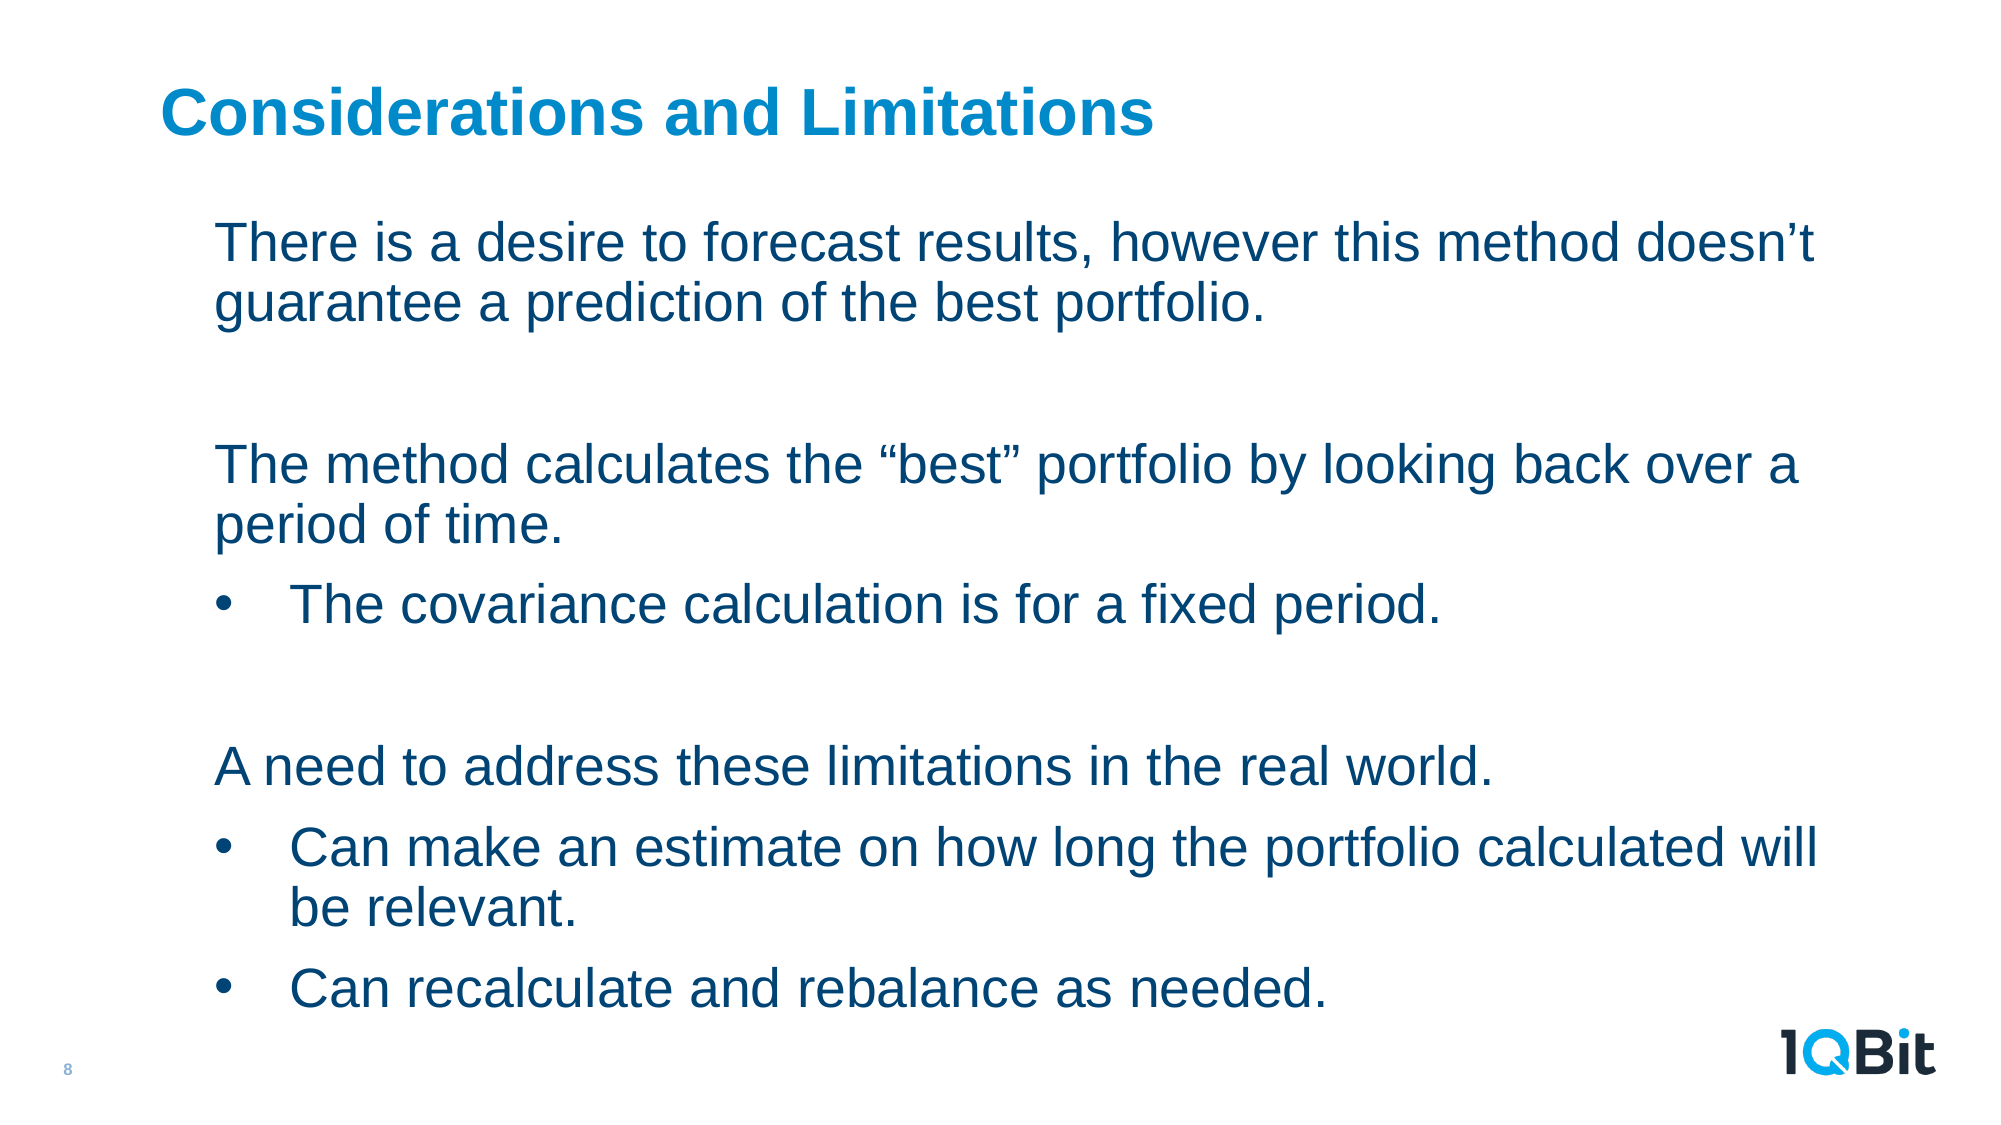

# Considerations and Limitations
There is a desire to forecast results, however this method doesn’t guarantee a prediction of the best portfolio.

The method calculates the “best” portfolio by looking back over a period of time.
The covariance calculation is for a fixed period.

A need to address these limitations in the real world.
Can make an estimate on how long the portfolio calculated will be relevant.
Can recalculate and rebalance as needed.
8